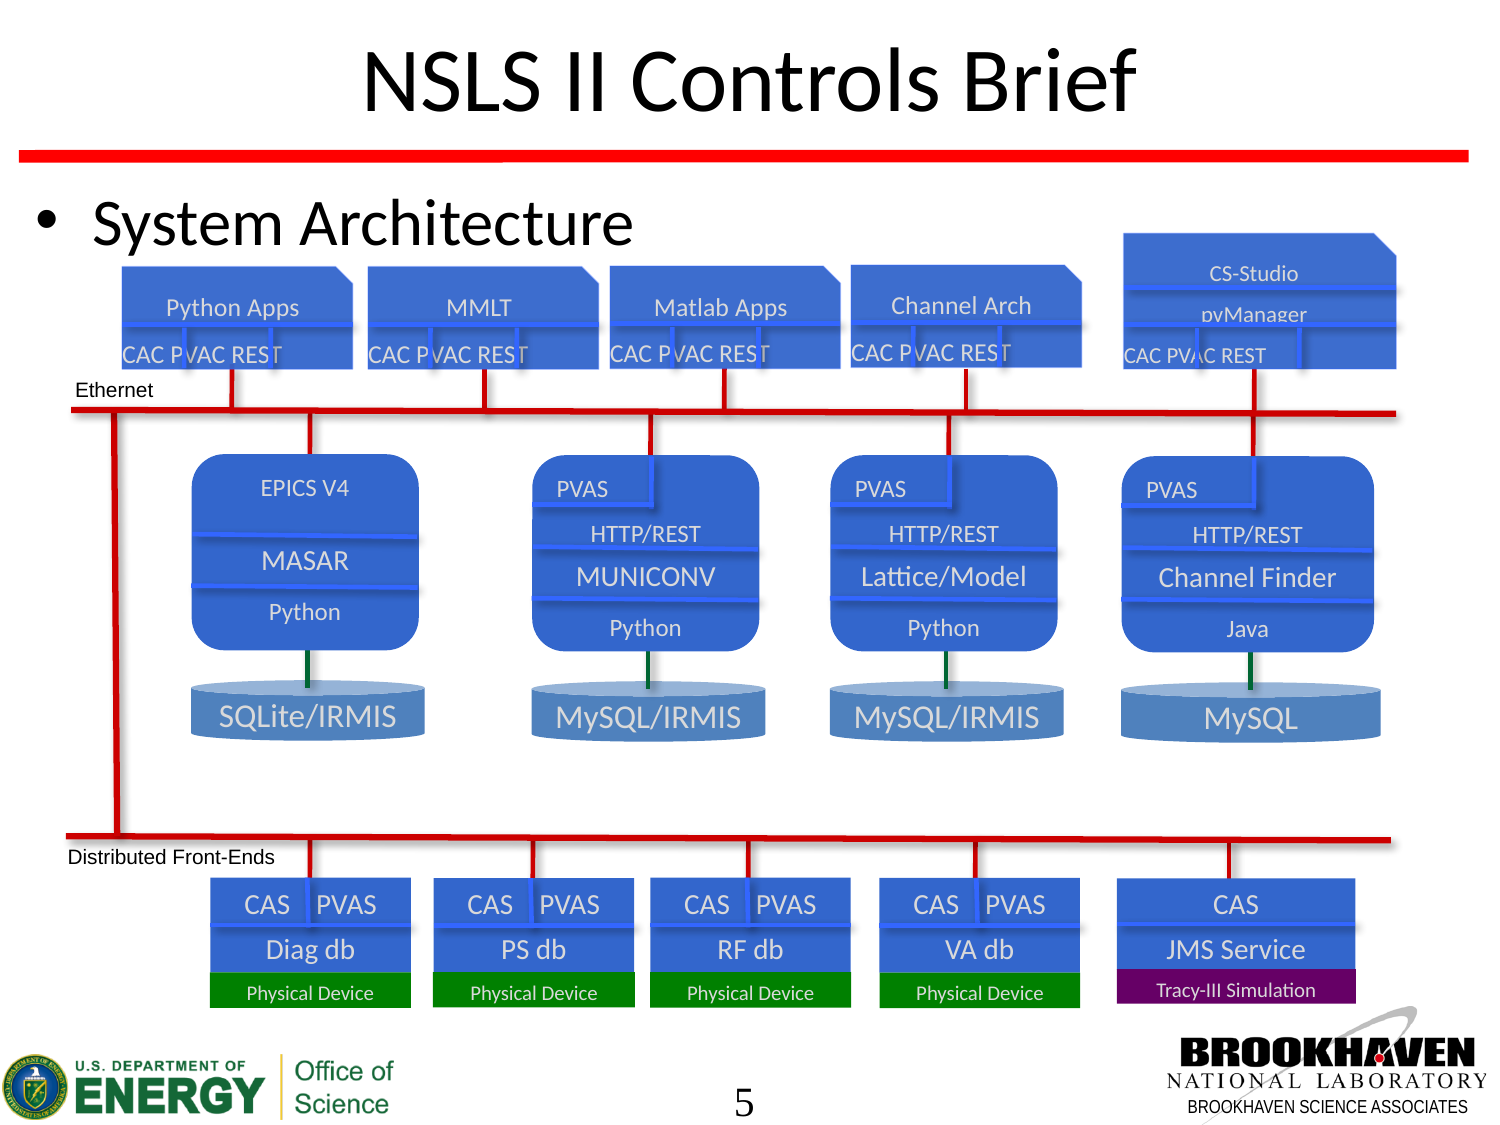

# NSLS II Controls Brief
System Architecture
CS-Studio
pvManager
CAC PVAC REST
Channel Arch
CAC PVAC REST
Matlab Apps
CAC PVAC REST
Python Apps
CAC PVAC REST
MMLT
CAC PVAC REST
Ethernet
EPICS V4

MASAR
Python
SQLite/IRMIS
PVAS
HTTP/REST

MUNICONV
Python
MySQL/IRMIS
PVAS
HTTP/REST

Lattice/Model
Python
MySQL/IRMIS
PVAS
HTTP/REST

Channel Finder
Java
MySQL
Distributed Front-Ends
CAS    PVAS

Diag db
CAS    PVAS

RF db
CAS    PVAS

VA db
CAS    PVAS

PS db
CAS
JMS Service
Tracy-III Simulation
Physical Device
Physical Device
Physical Device
Physical Device